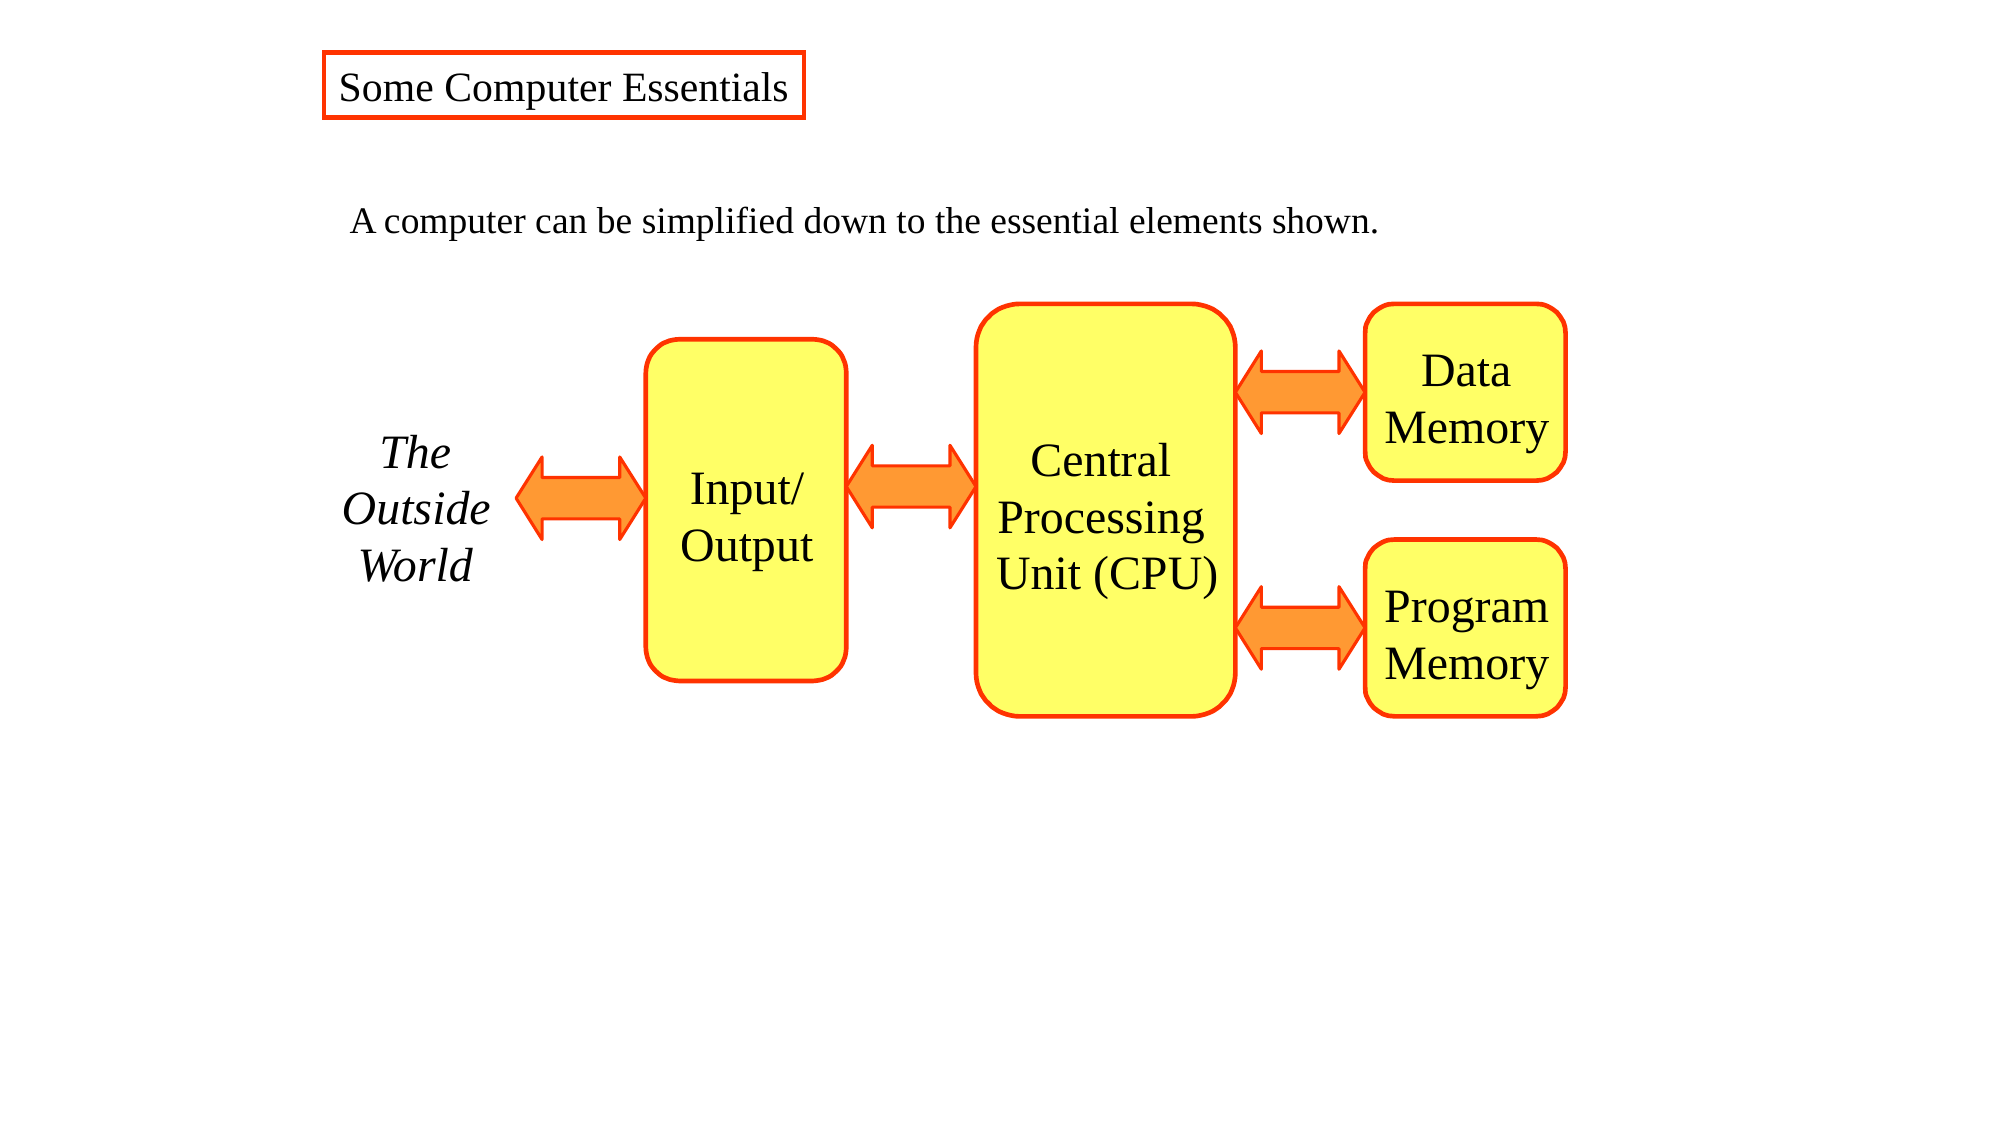

Some Computer Essentials
A computer can be simplified down to the essential elements shown.

Data

Memory

The
Central

Input/
Outside
Processing
Output
World

Unit (CPU)
Program

Memory